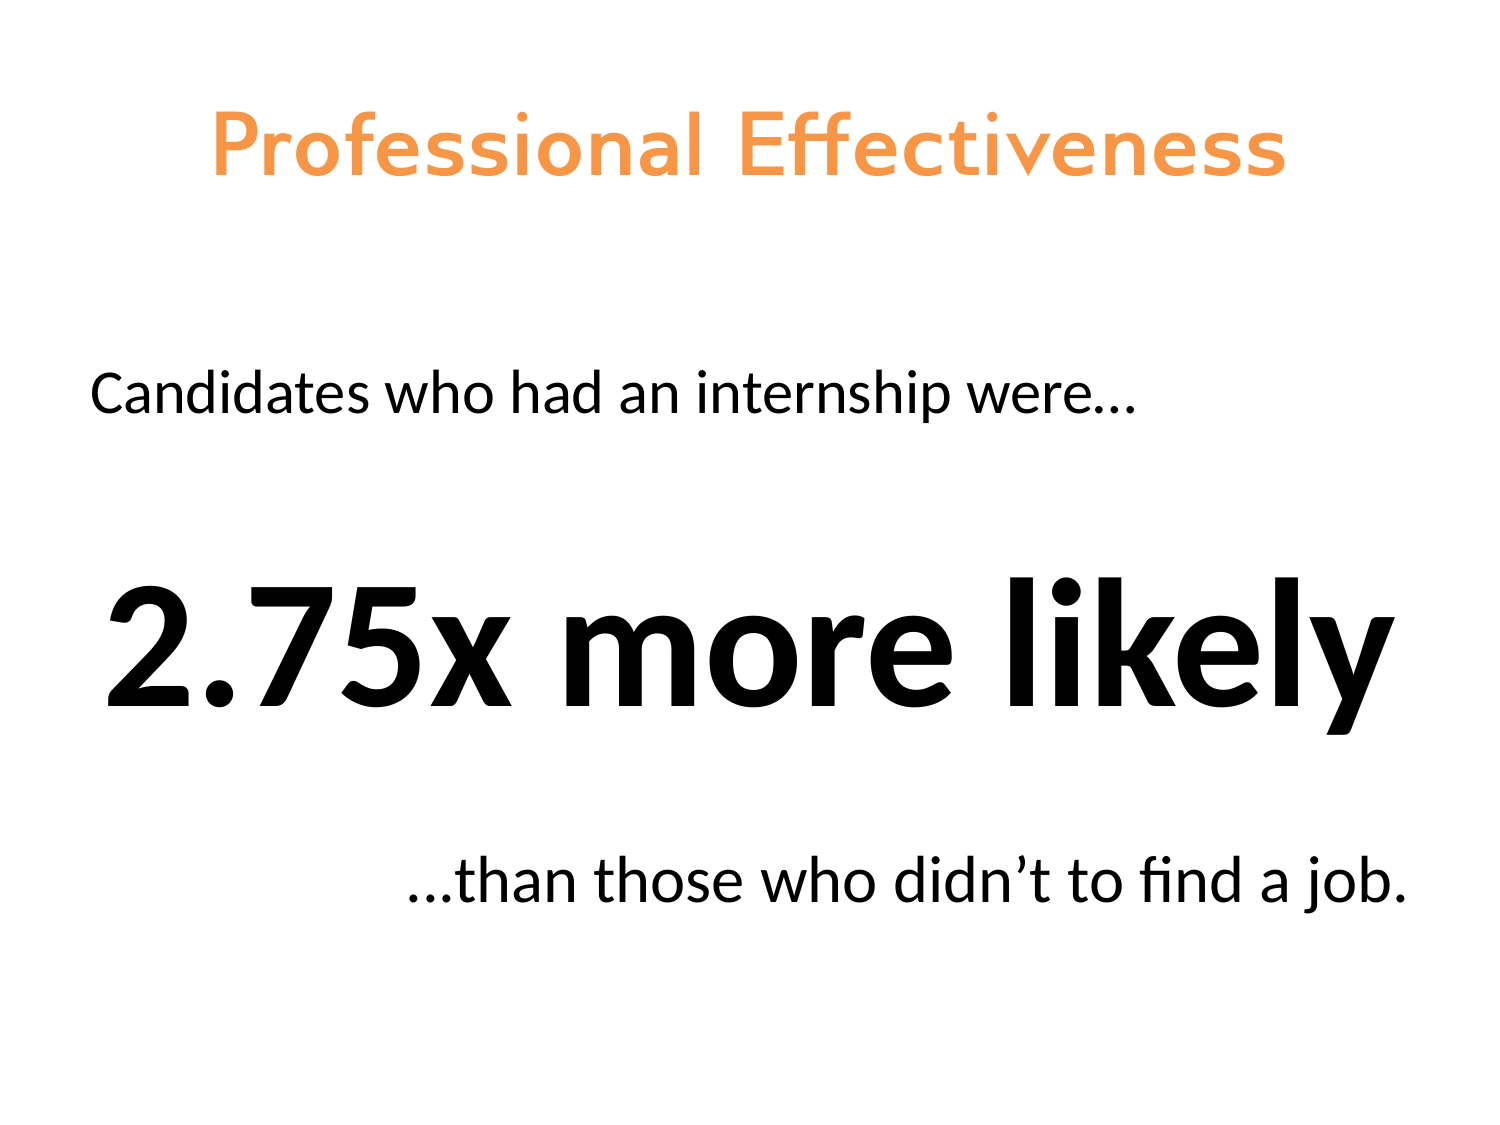

# Professional Effectiveness
Candidates who had an internship were…
2.75x more likely
...than those who didn’t to find a job.